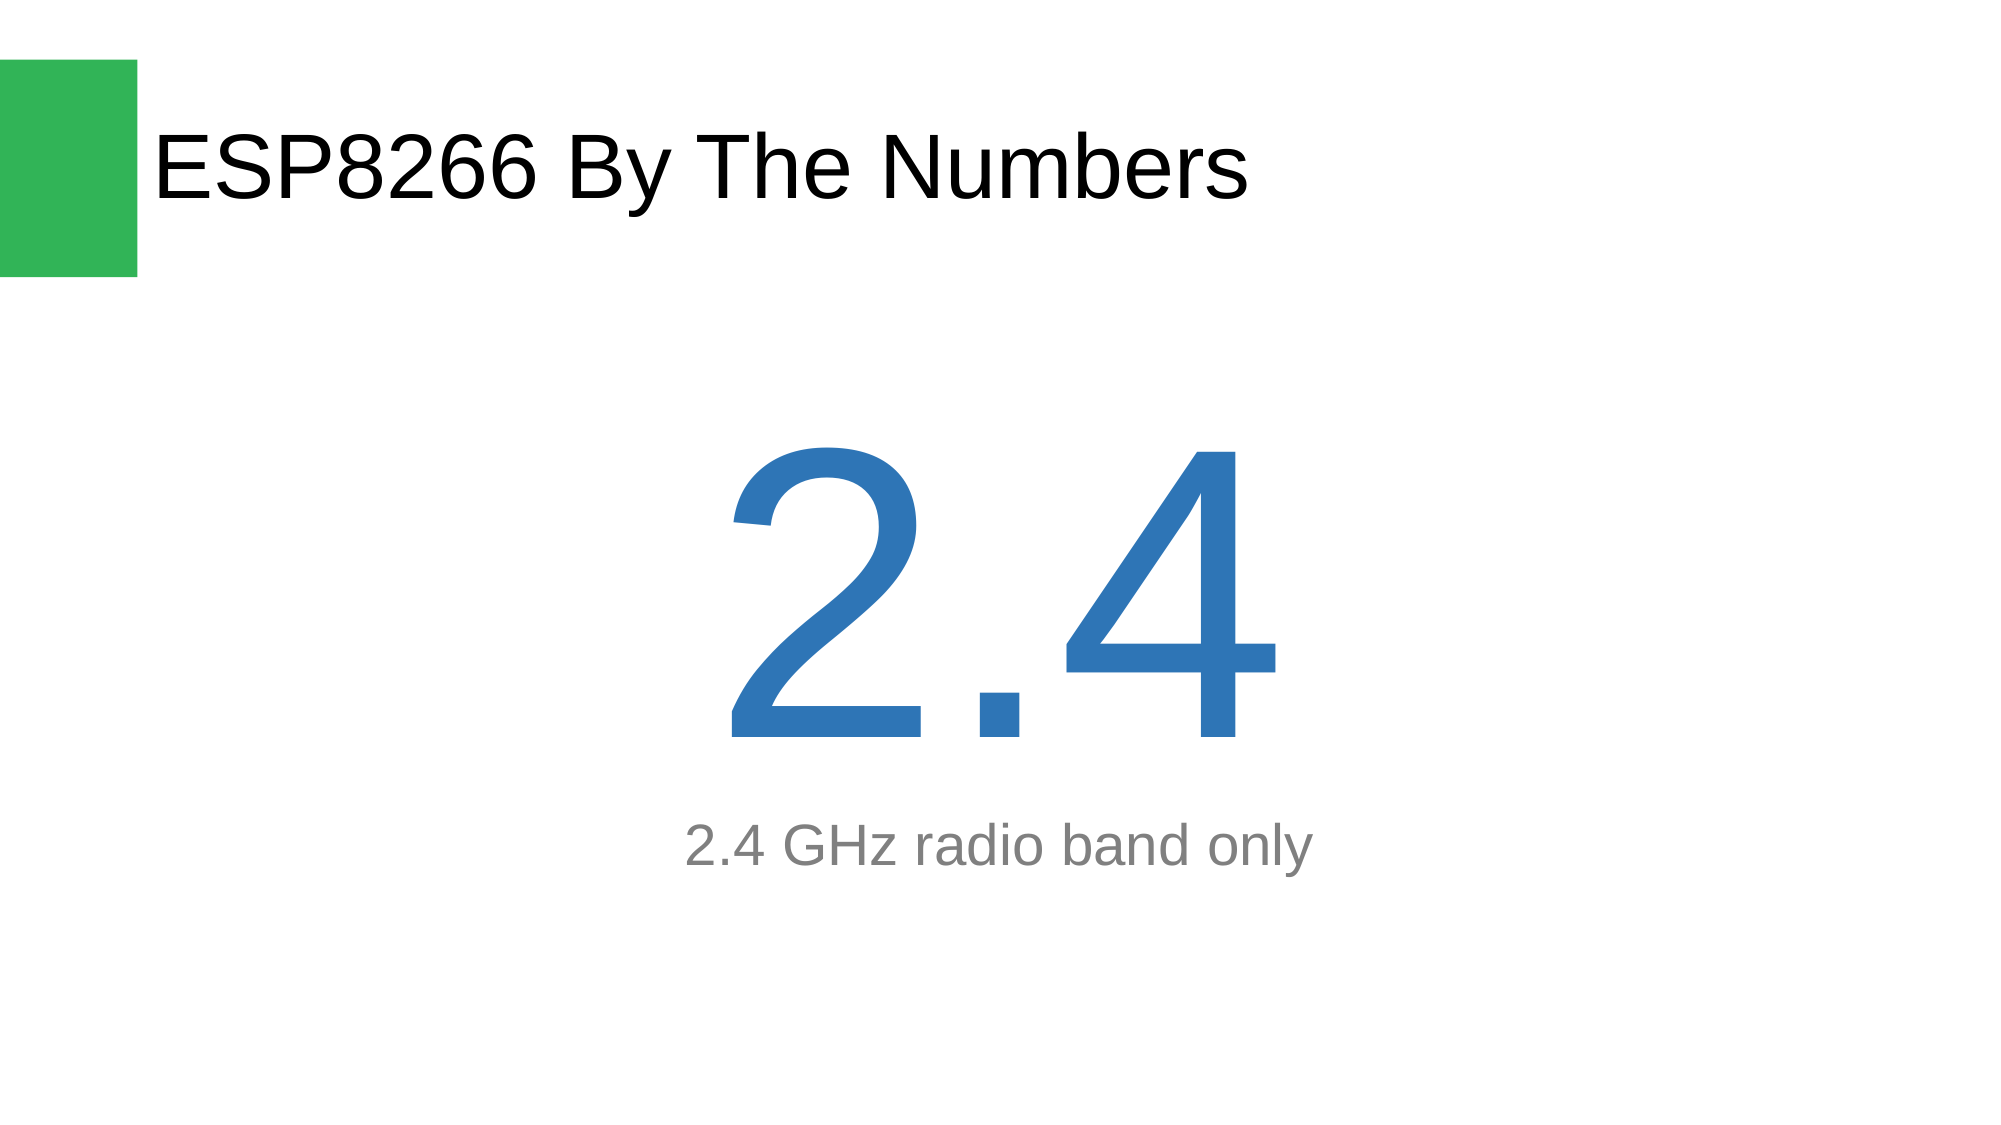

# ESP8266 By The Numbers
2.4
2.4 GHz radio band only